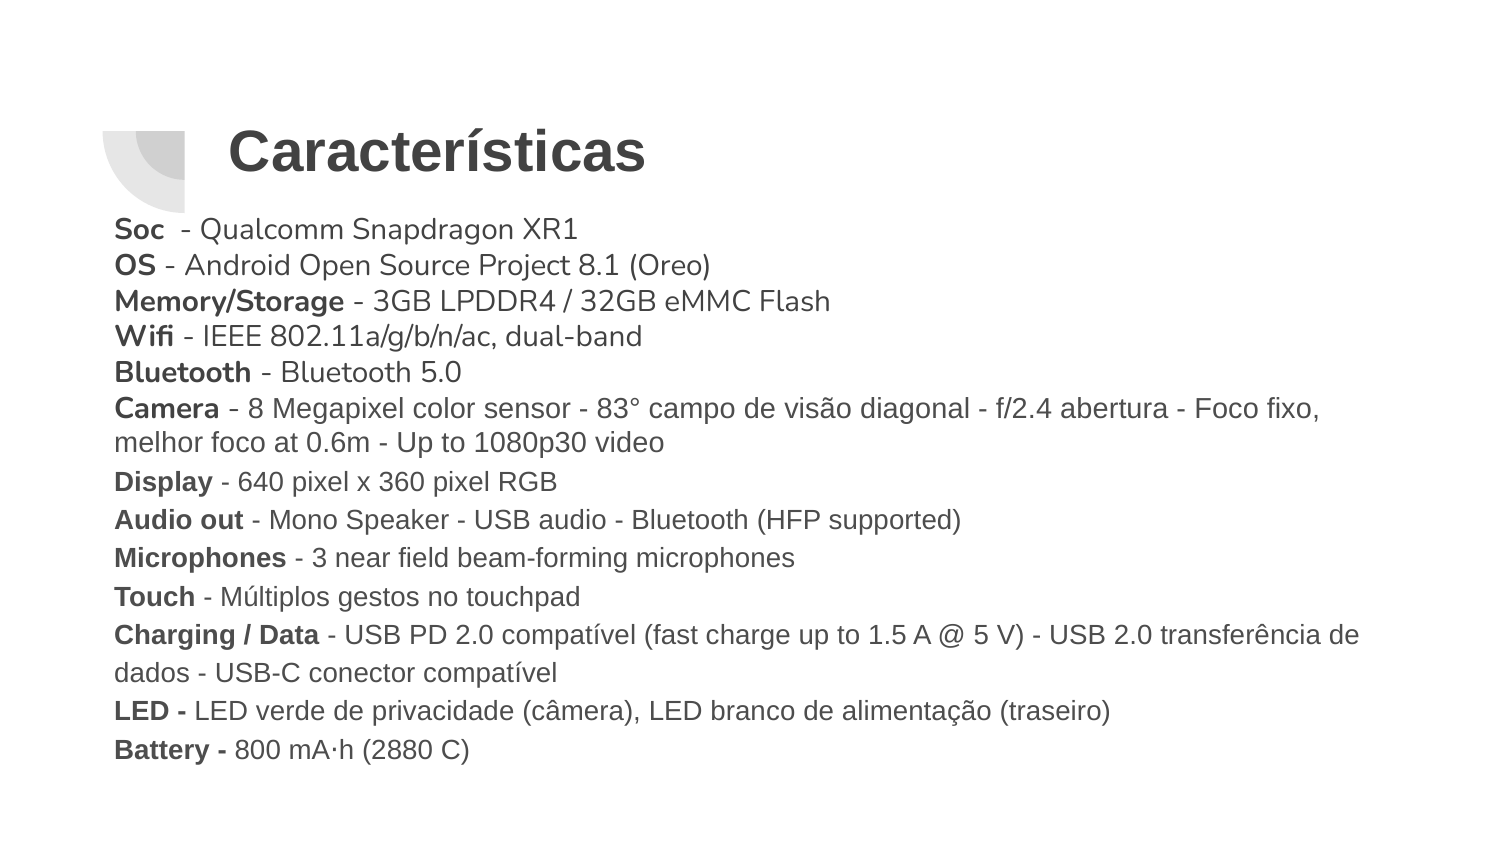

# Características
Soc  - Qualcomm Snapdragon XR1
OS - Android Open Source Project 8.1 (Oreo)
Memory/Storage - 3GB LPDDR4 / 32GB eMMC Flash
Wifi - IEEE 802.11a/g/b/n/ac, dual-band
Bluetooth - Bluetooth 5.0
Camera - 8 Megapixel color sensor - 83° campo de visão diagonal - f/2.4 abertura - Foco fixo, melhor foco at 0.6m - Up to 1080p30 video
Display - 640 pixel x 360 pixel RGB
Audio out - Mono Speaker - USB audio - Bluetooth (HFP supported)
Microphones - 3 near field beam-forming microphones
Touch - Múltiplos gestos no touchpad
Charging / Data - USB PD 2.0 compatível (fast charge up to 1.5 A @ 5 V) - USB 2.0 transferência de dados - USB-C conector compatível
LED - LED verde de privacidade (câmera), LED branco de alimentação (traseiro)
Battery - 800 mA⋅h (2880 C)